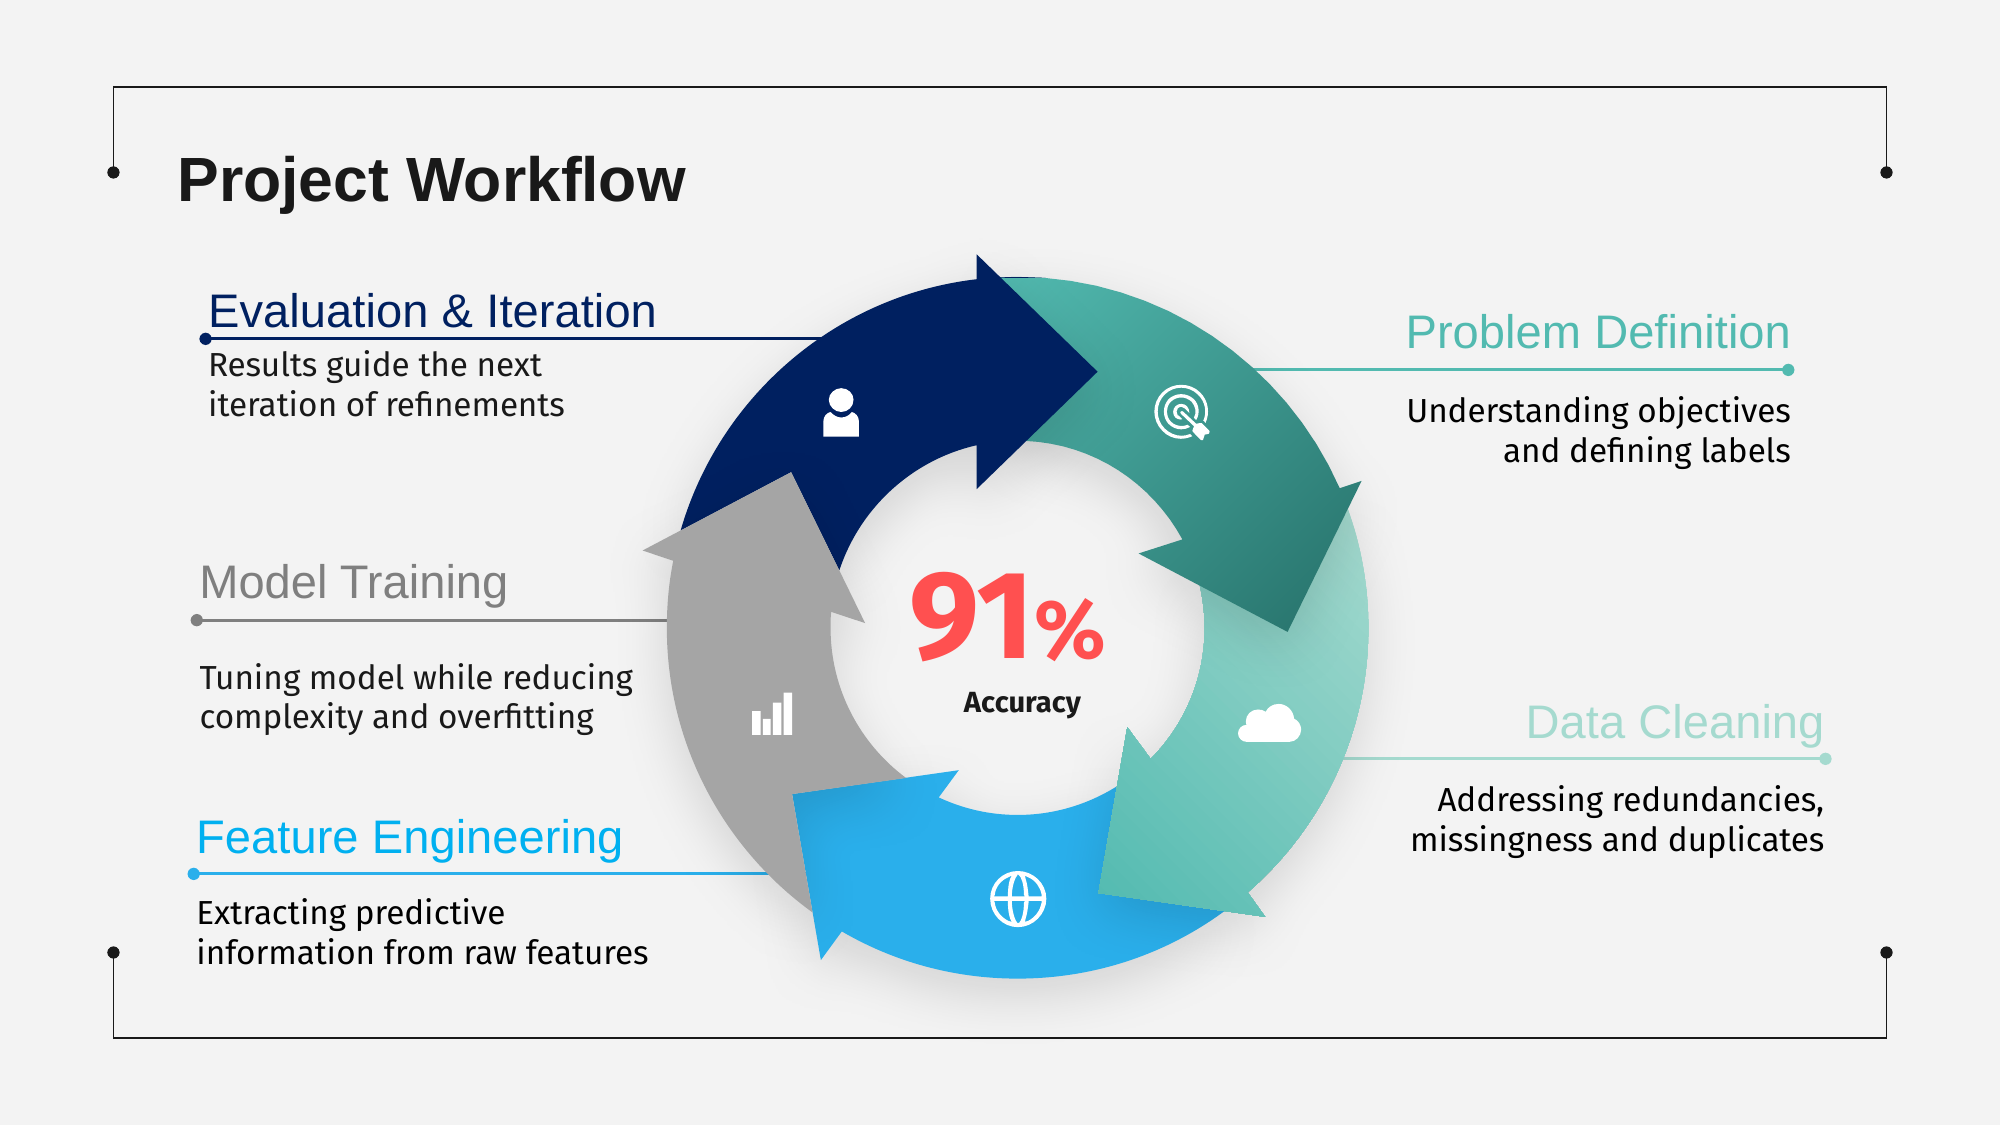

# Project Workflow

Evaluation & Iteration
Results guide the next iteration of refinements
Problem Definition
Understanding objectives and defining labels
Model Training
Tuning model while reducing complexity and overfitting
91%
Accuracy
Data Cleaning
Addressing redundancies, missingness and duplicates
Feature Engineering
Extracting predictive information from raw features